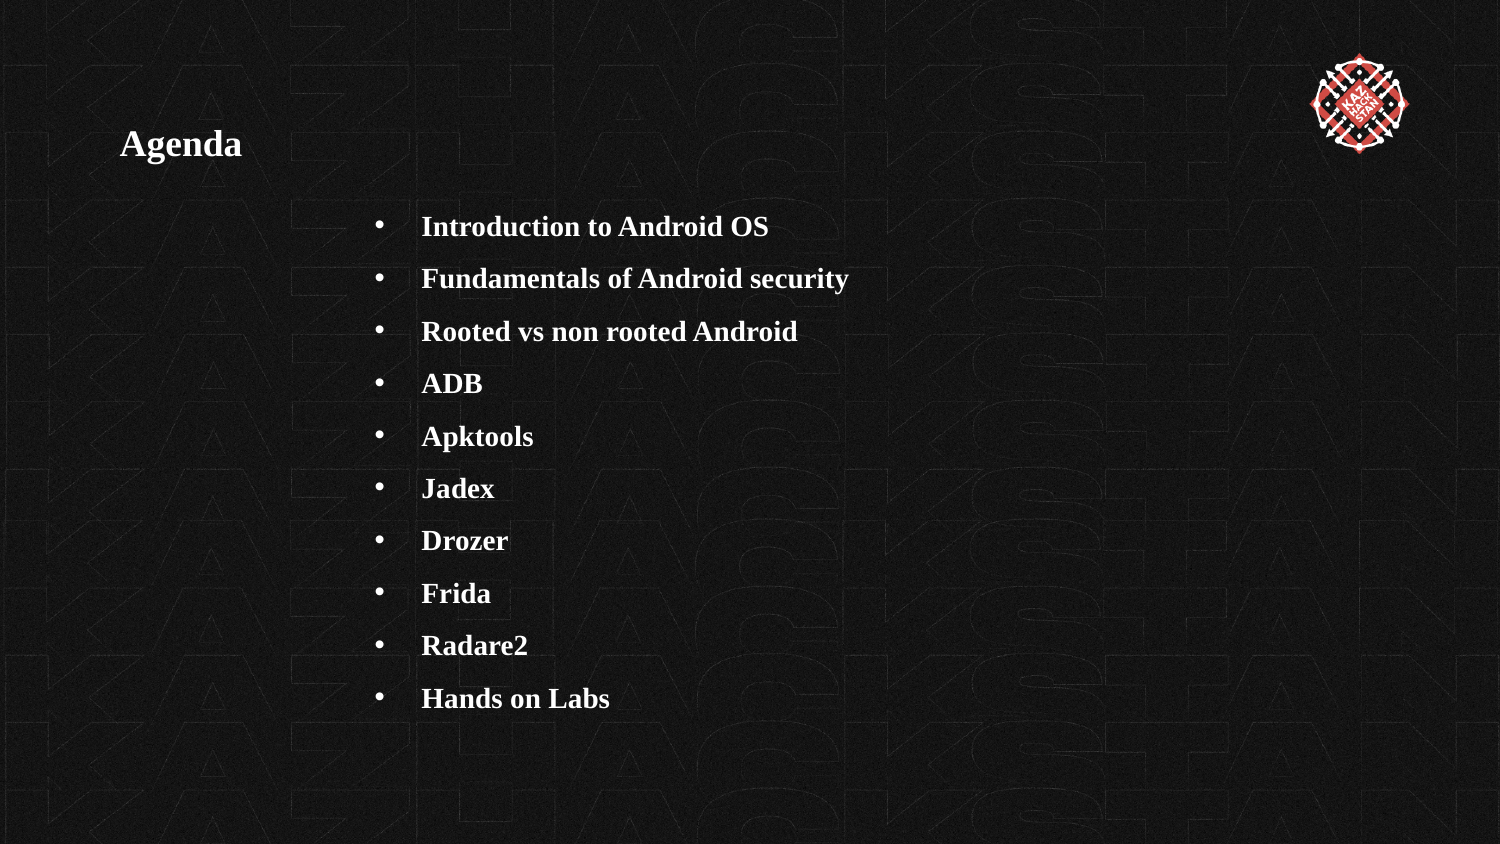

Agenda
Introduction to Android OS
Fundamentals of Android security
Rooted vs non rooted Android
ADB
Apktools
Jadex
Drozer
Frida
Radare2
Hands on Labs